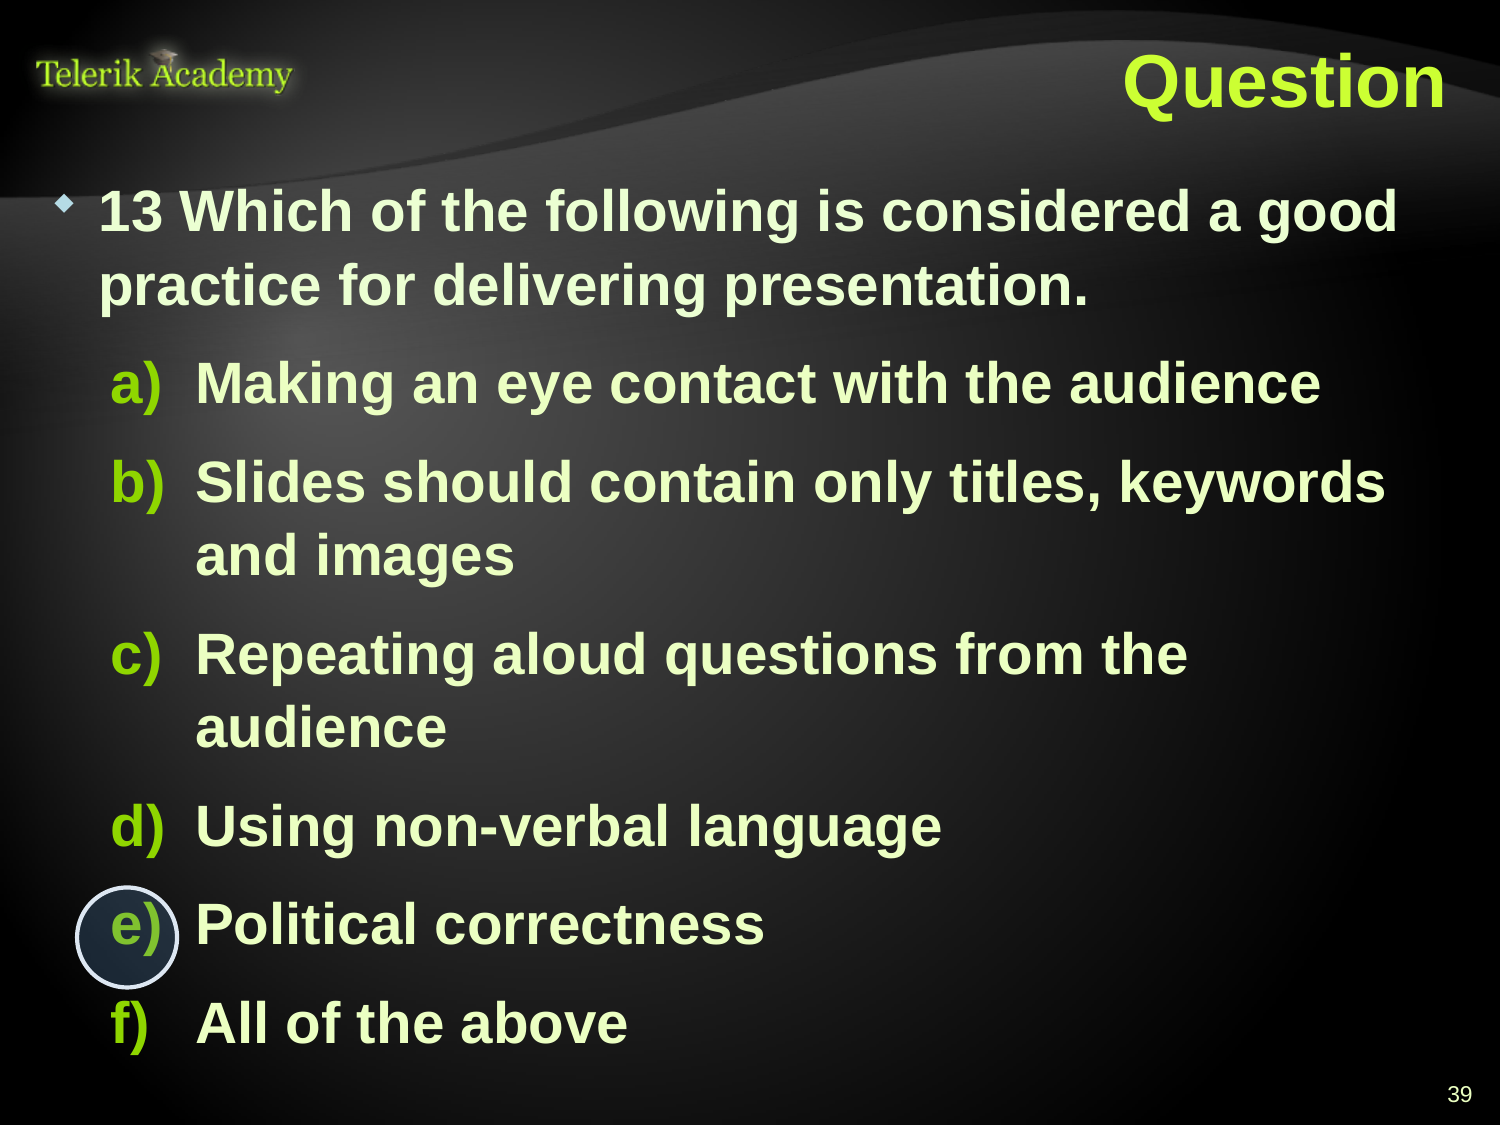

# Question
13 Which of the following is considered a good practice for delivering presentation.
Making an eye contact with the audience
Slides should contain only titles, keywords and images
Repeating aloud questions from the audience
Using non-verbal language
Political correctness
All of the above

39